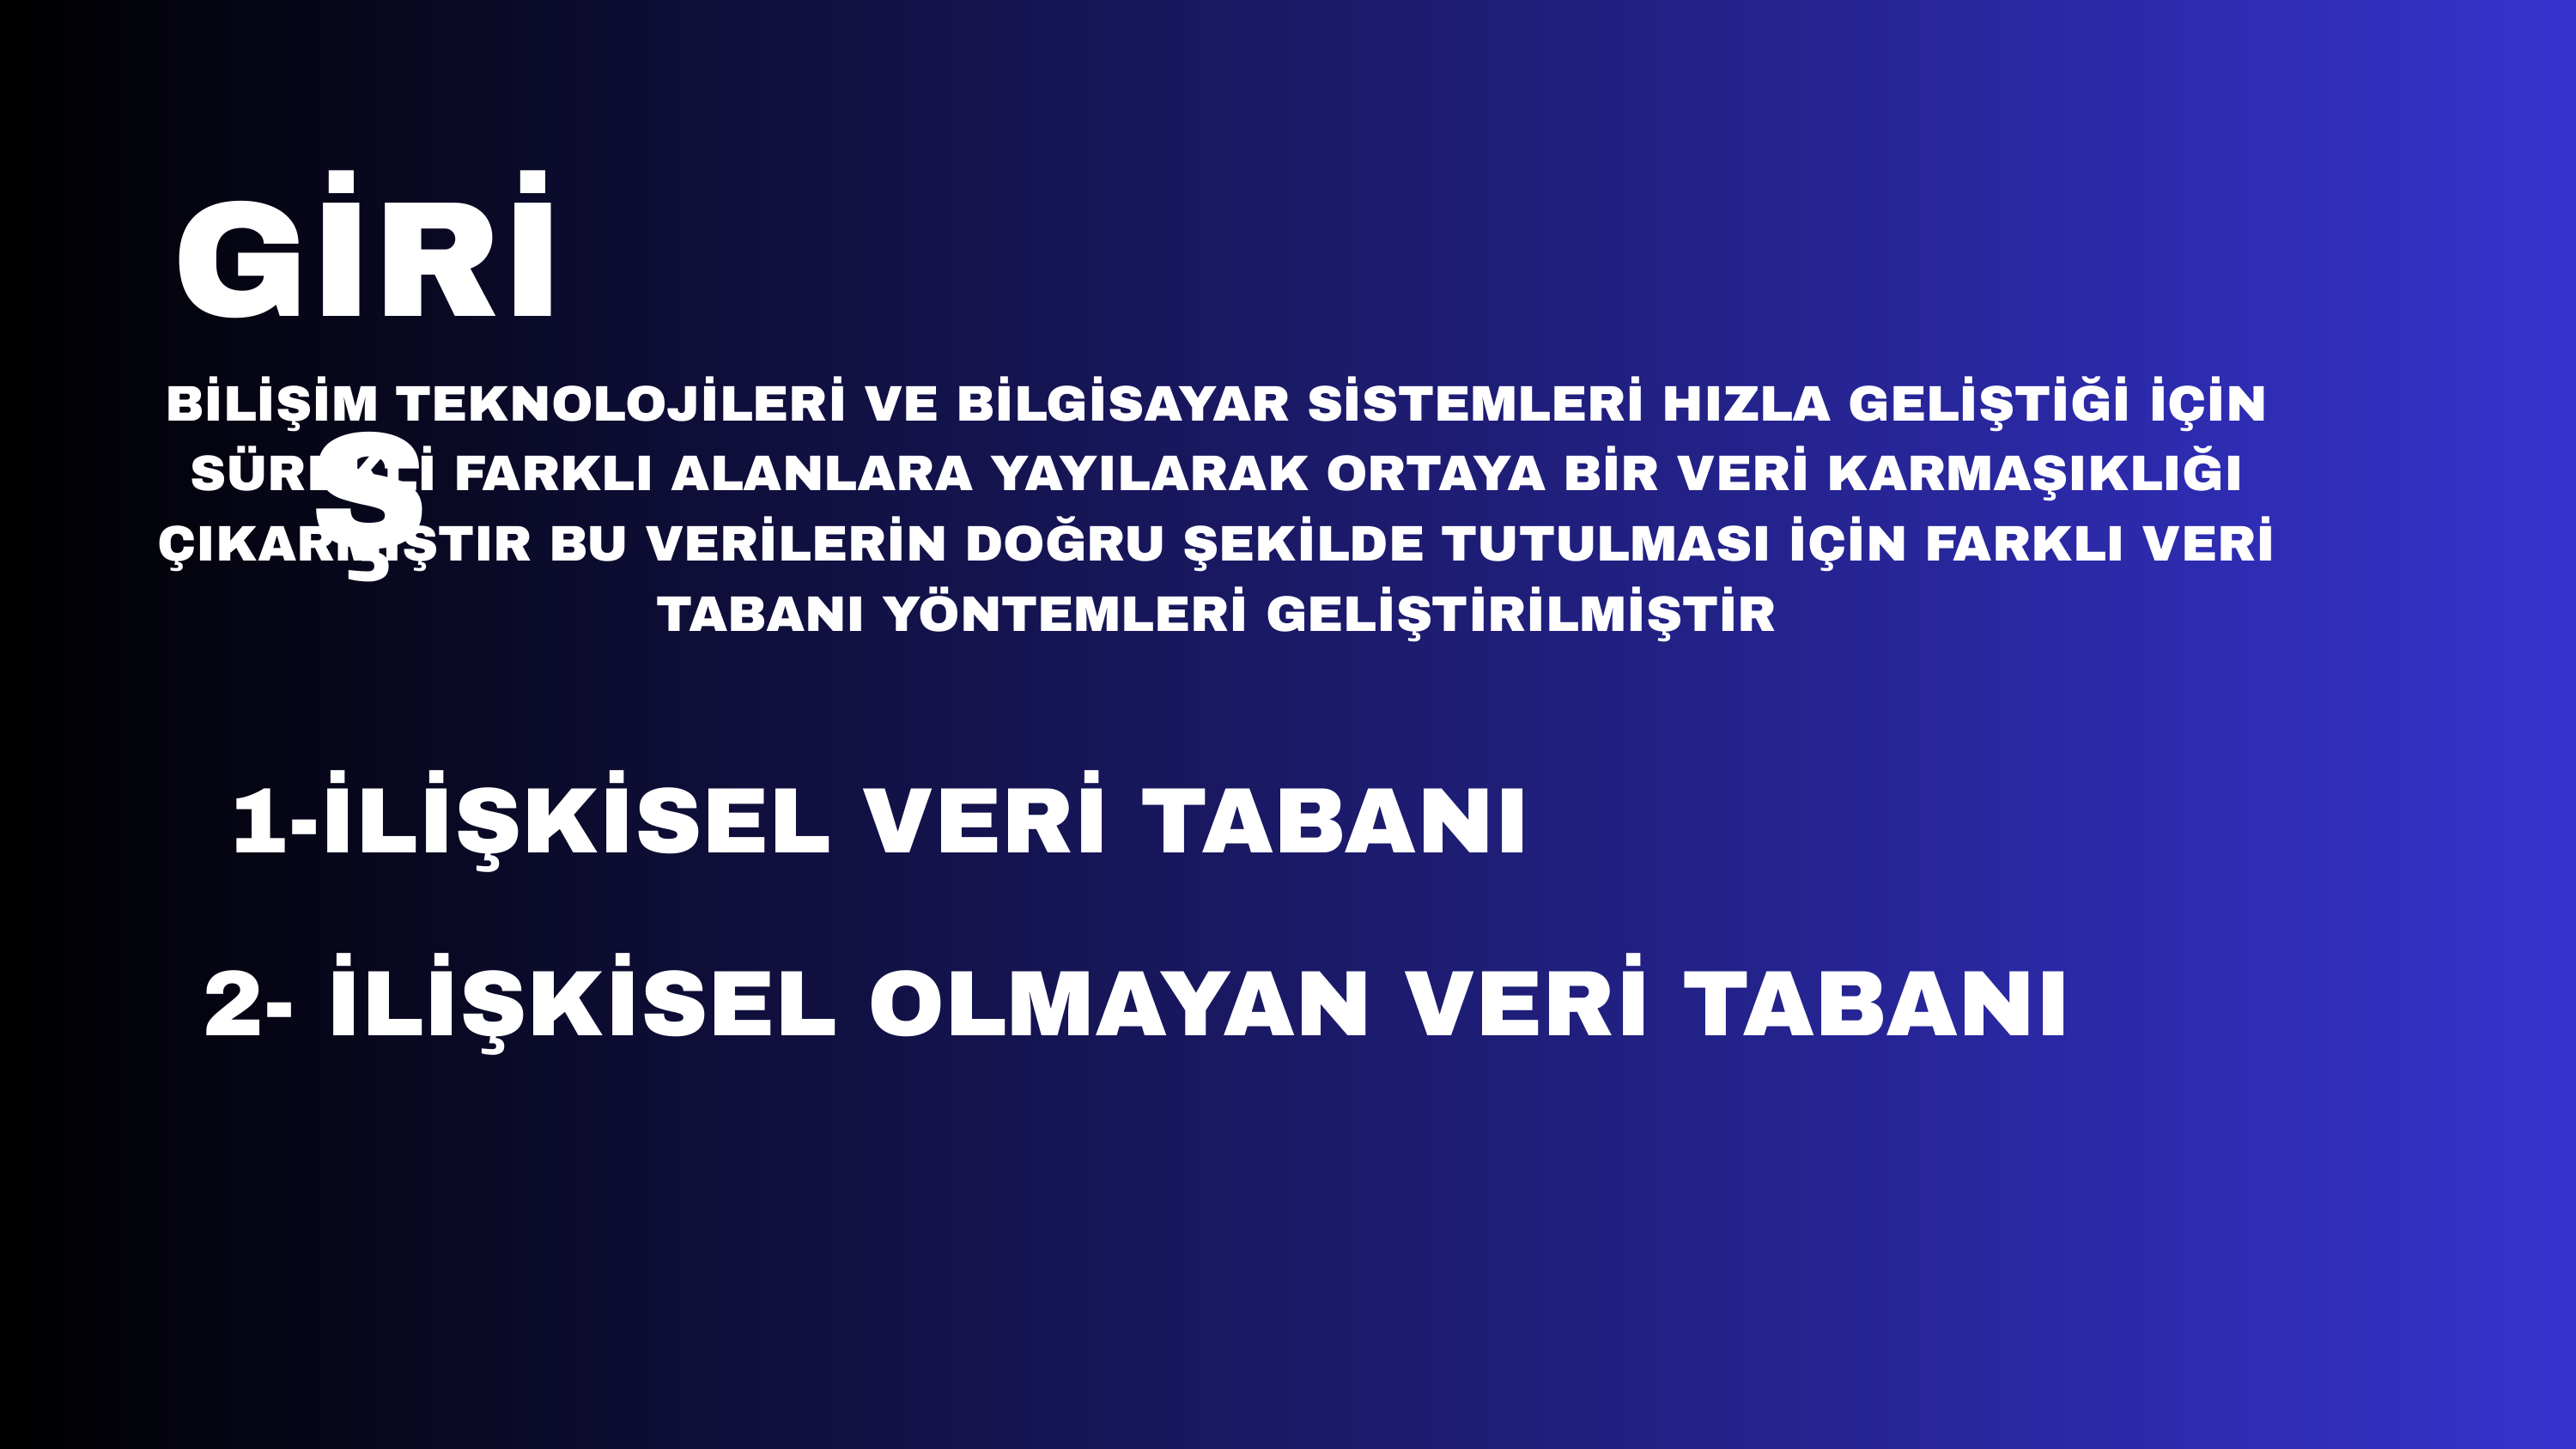

GİRİŞ
BİLİŞİM TEKNOLOJİLERİ VE BİLGİSAYAR SİSTEMLERİ HIZLA GELİŞTİĞİ İÇİN SÜREKLİ FARKLI ALANLARA YAYILARAK ORTAYA BİR VERİ KARMAŞIKLIĞI ÇIKARMIŞTIR BU VERİLERİN DOĞRU ŞEKİLDE TUTULMASI İÇİN FARKLI VERİ TABANI YÖNTEMLERİ GELİŞTİRİLMİŞTİR

1-İLİŞKİSEL VERİ TABANI
2- İLİŞKİSEL OLMAYAN VERİ TABANI